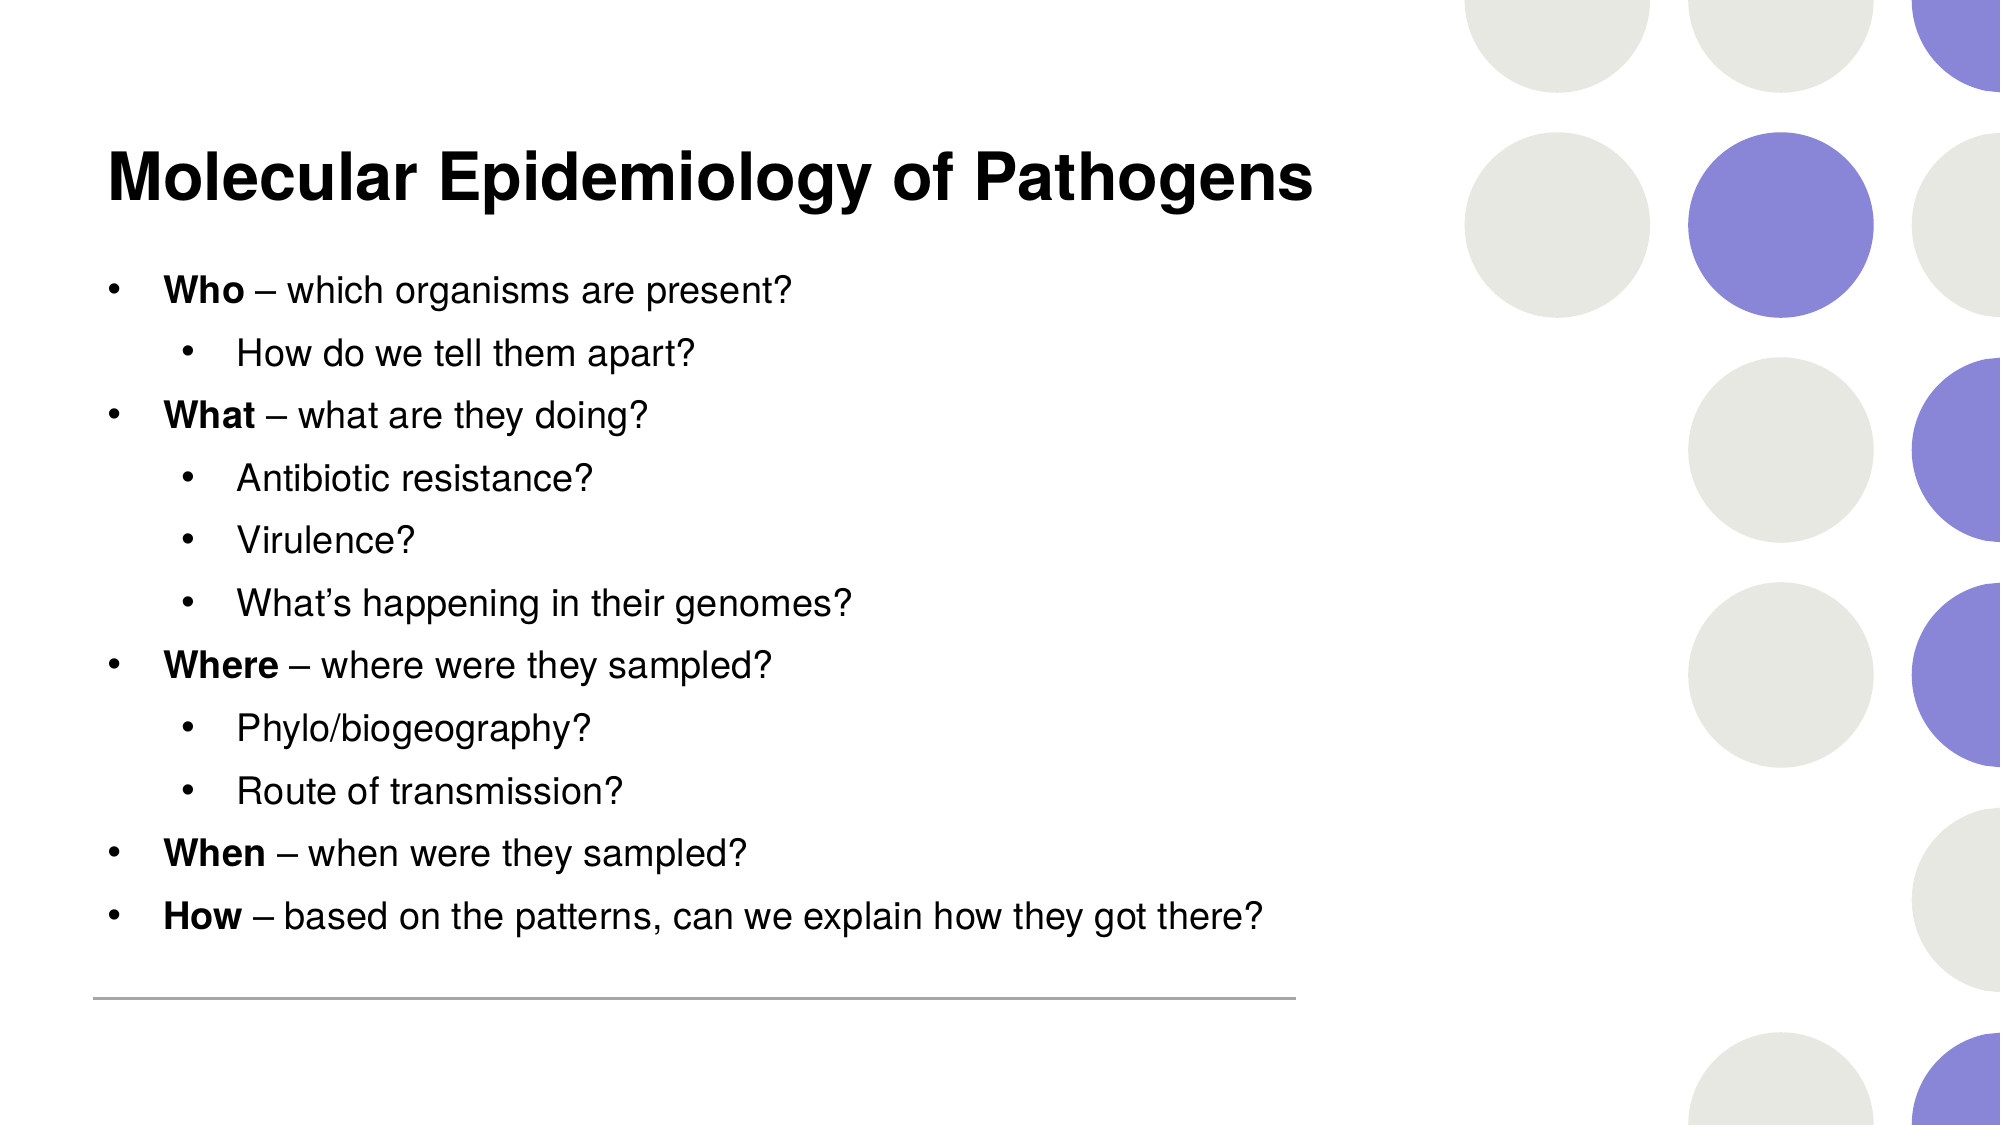

# Molecular Epidemiology of Pathogens
Who – which organisms are present?
How do we tell them apart?
What – what are they doing?
Antibiotic resistance?
Virulence?
What’s happening in their genomes?
Where – where were they sampled?
Phylo/biogeography?
Route of transmission?
When – when were they sampled?
How – based on the patterns, can we explain how they got there?